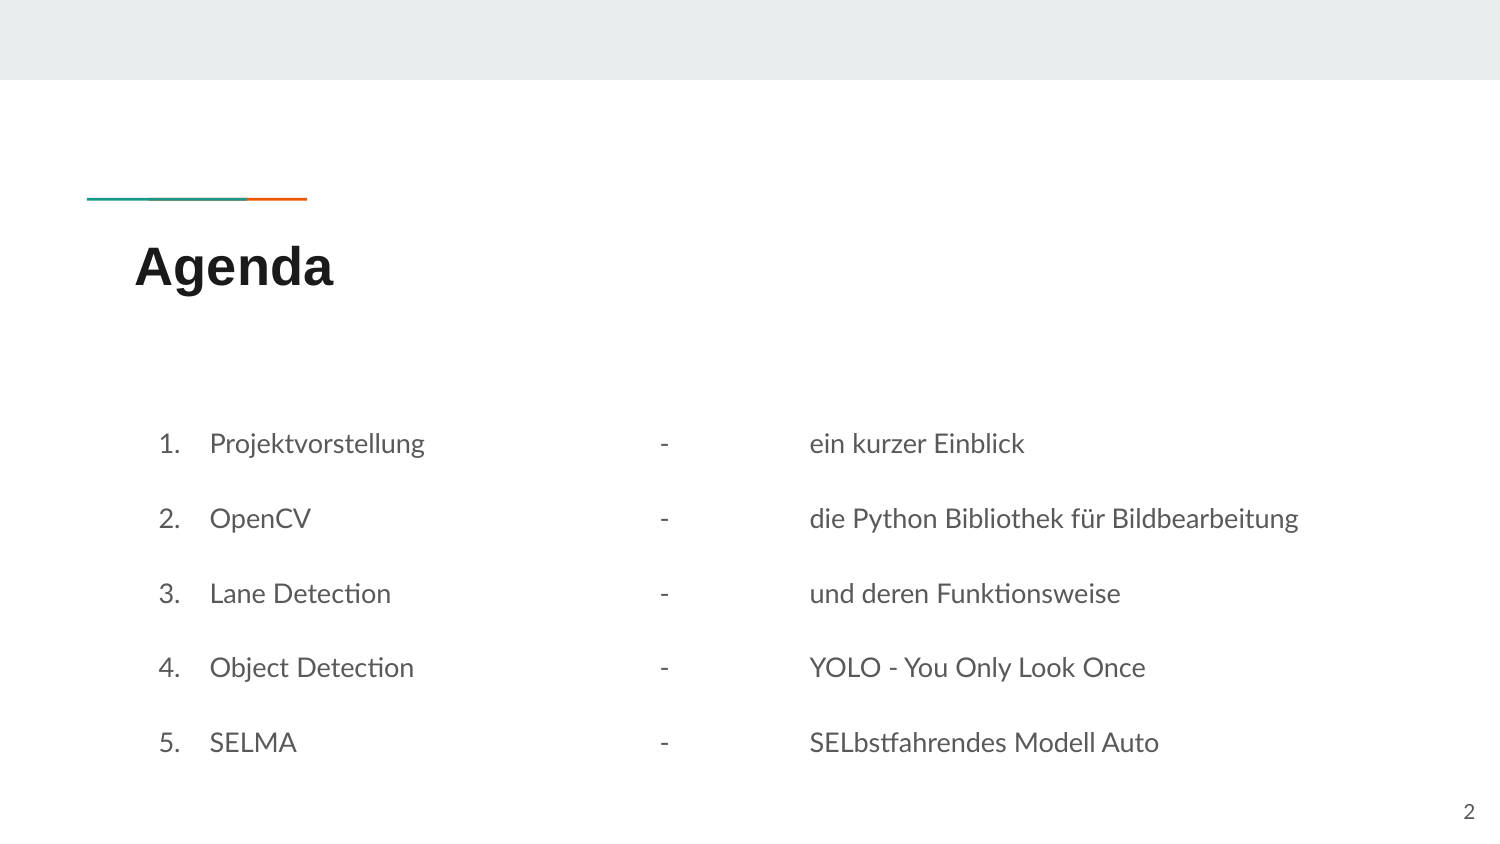

# Agenda

Projektvorstellung		-	ein kurzer Einblick
OpenCV 			-	die Python Bibliothek für Bildbearbeitung
Lane Detection 		- 	und deren Funktionsweise
Object Detection 		- 	YOLO - You Only Look Once
SELMA 			- 	SELbstfahrendes Modell Auto
2